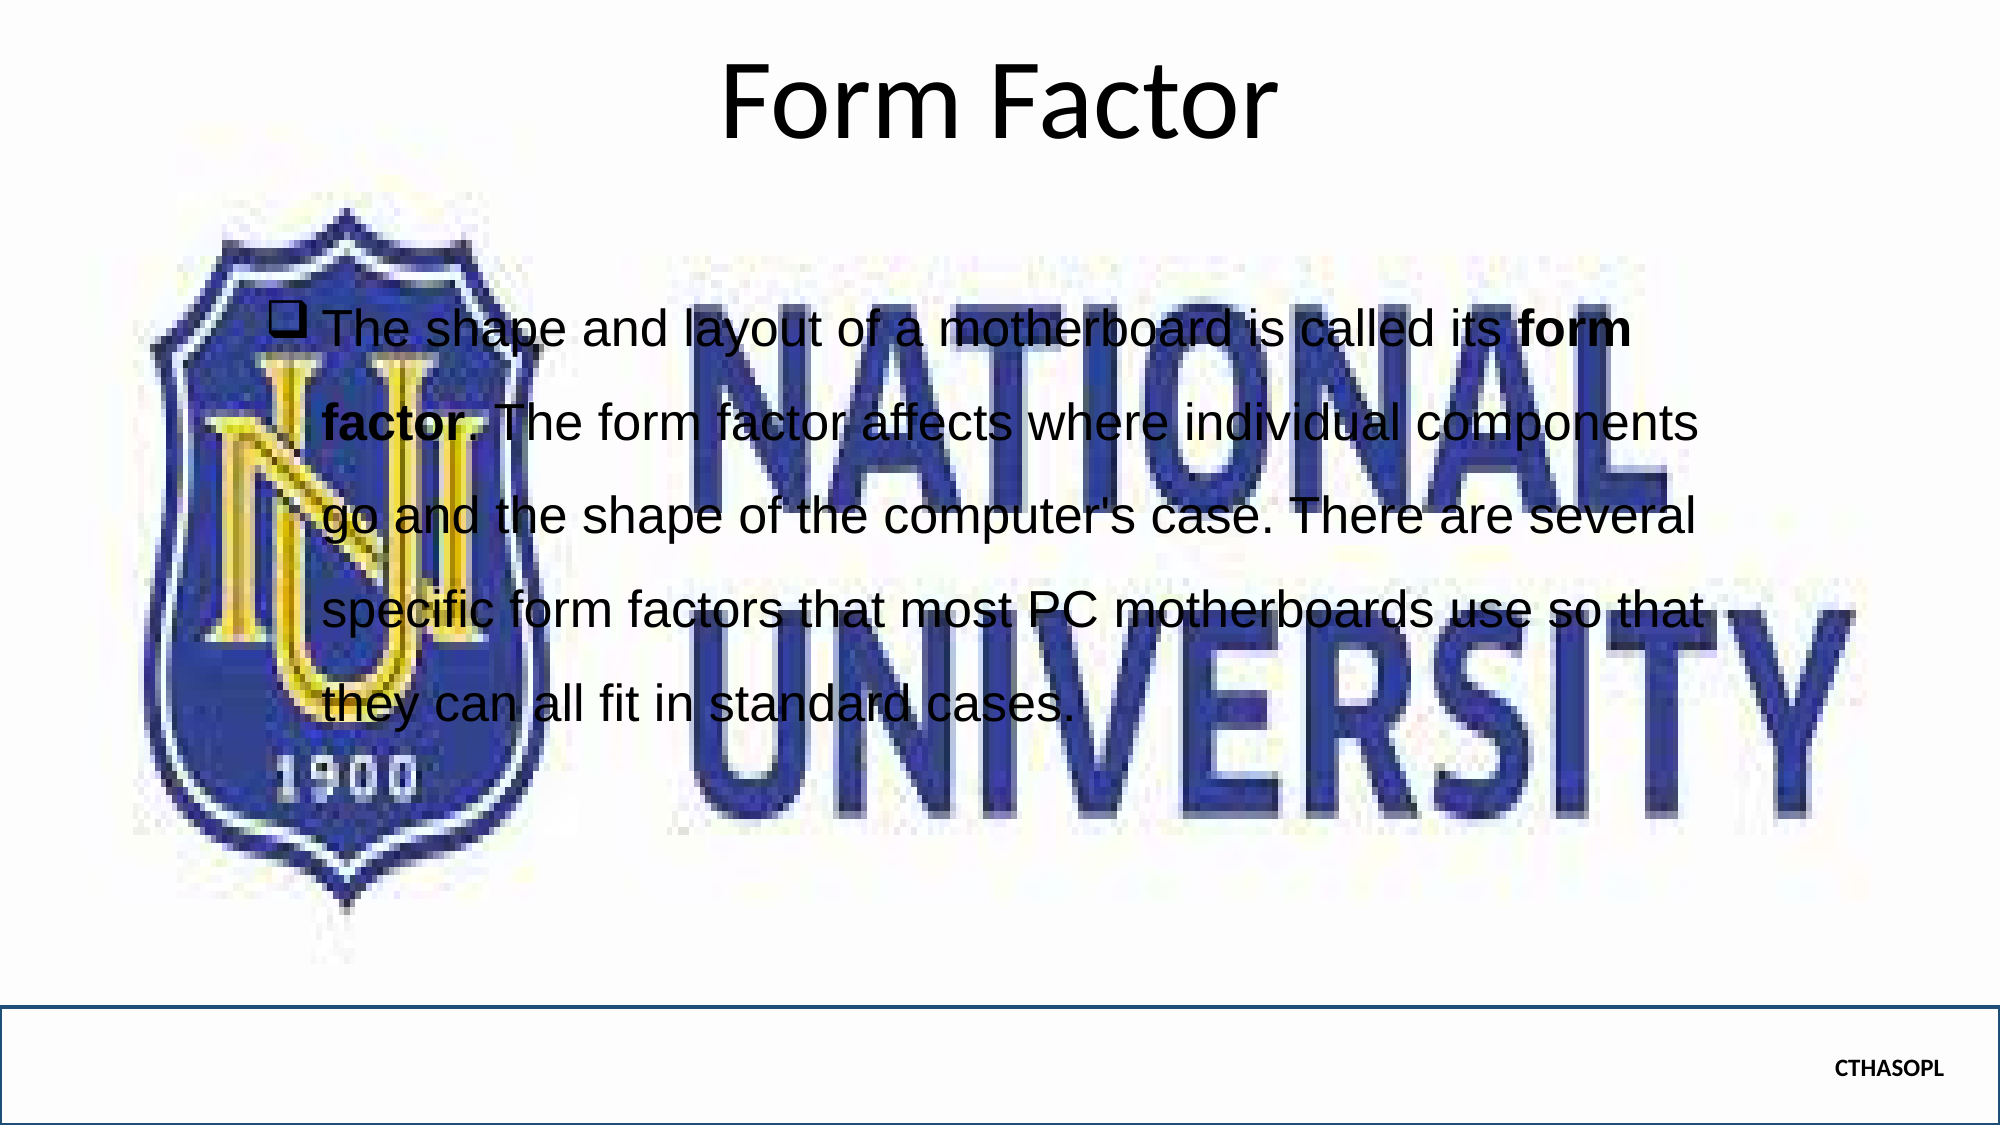

# Form Factor
The shape and layout of a motherboard is called its form factor. The form factor affects where individual components go and the shape of the computer's case. There are several specific form factors that most PC motherboards use so that they can all fit in standard cases.
CTHASOPL